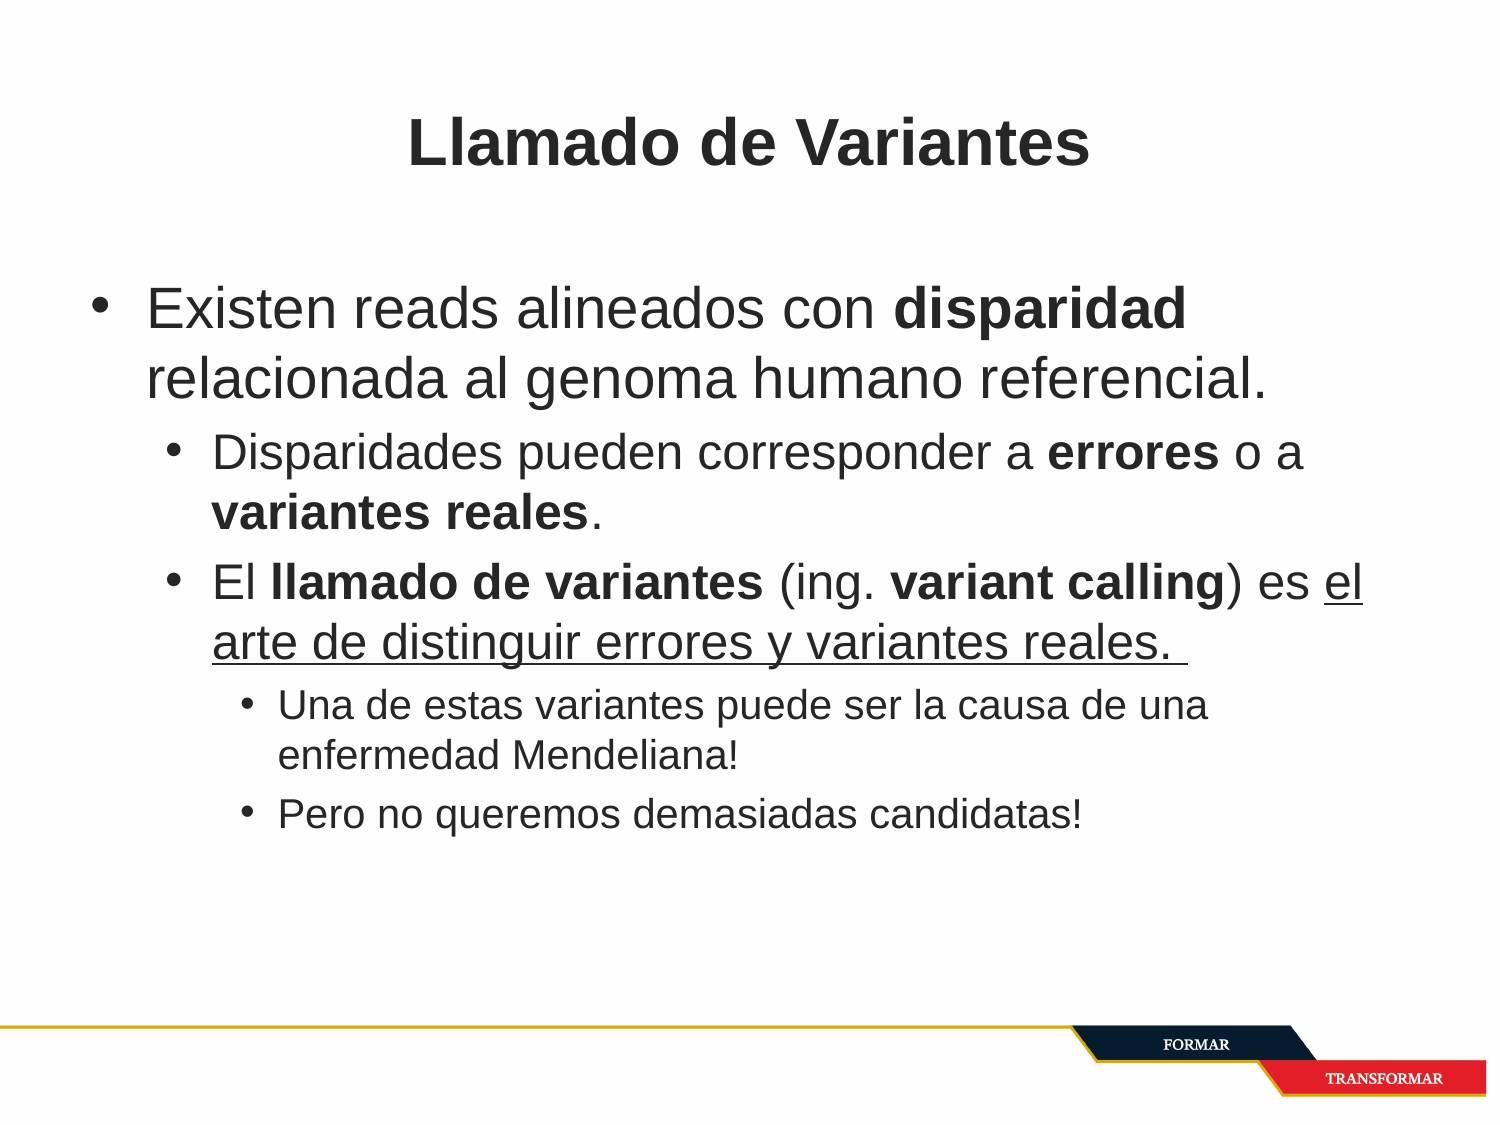

# Llamado de Variantes
Existen reads alineados con disparidad relacionada al genoma humano referencial.
Disparidades pueden corresponder a errores o a variantes reales.
El llamado de variantes (ing. variant calling) es el arte de distinguir errores y variantes reales.
Una de estas variantes puede ser la causa de una enfermedad Mendeliana!
Pero no queremos demasiadas candidatas!